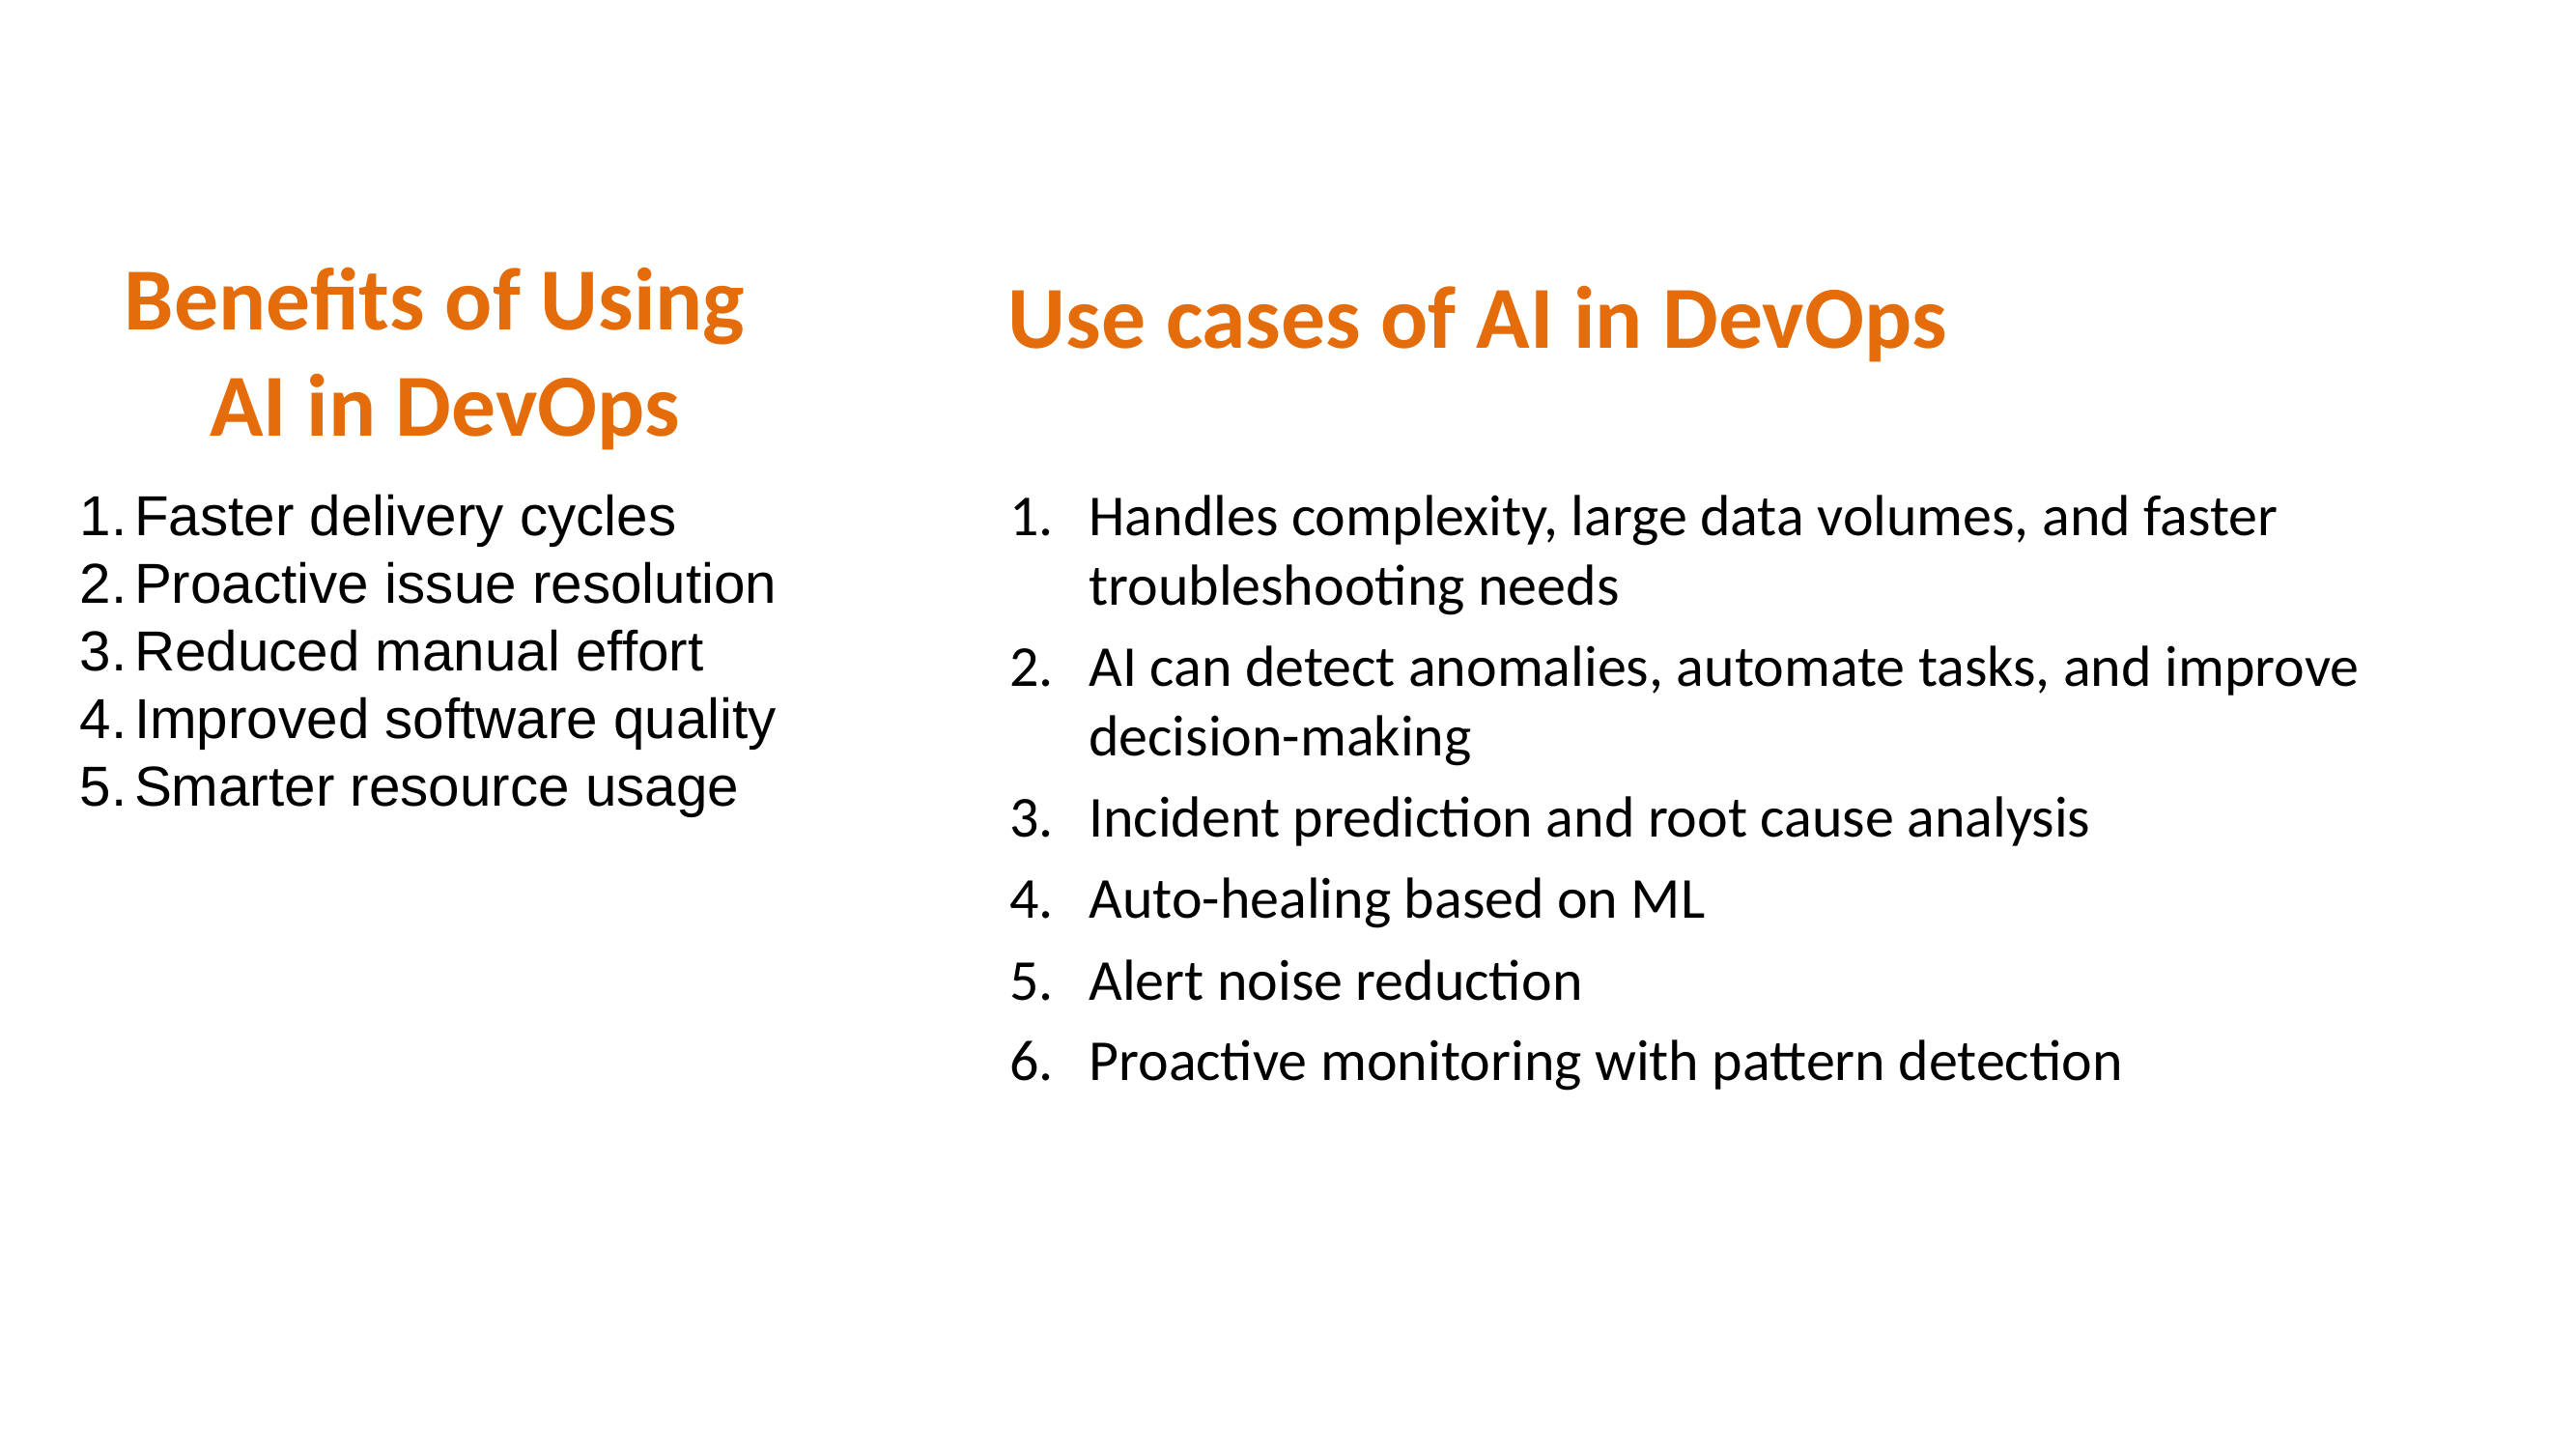

# Benefits of Using AI in DevOps
Use cases of AI in DevOps
Faster delivery cycles
Proactive issue resolution
Reduced manual effort
Improved software quality
Smarter resource usage
Handles complexity, large data volumes, and faster troubleshooting needs
AI can detect anomalies, automate tasks, and improve
decision-making
Incident prediction and root cause analysis
Auto-healing based on ML
Alert noise reduction
Proactive monitoring with pattern detection